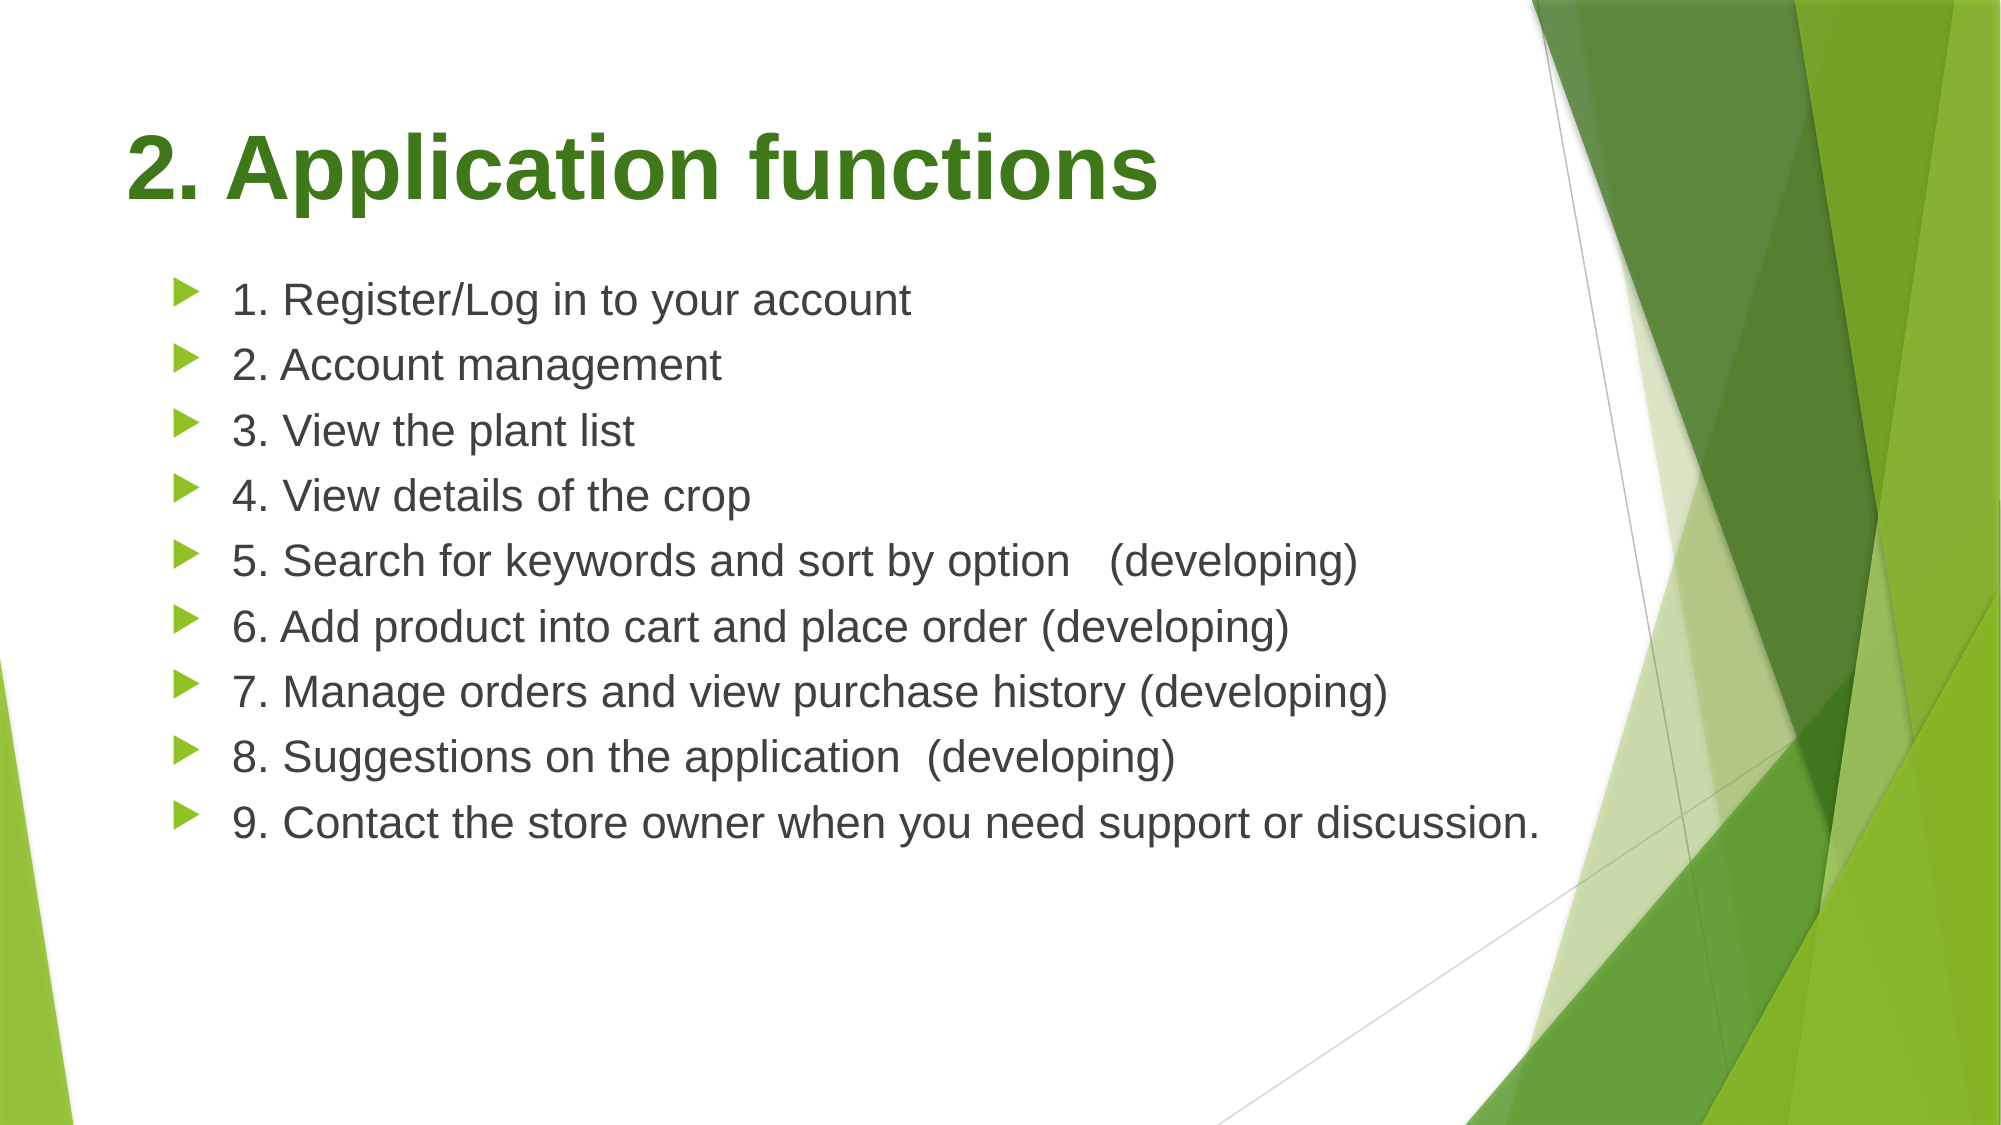

# 2. Application functions
1. Register/Log in to your account
2. Account management
3. View the plant list
4. View details of the crop
5. Search for keywords and sort by option   (developing)
6. Add product into cart and place order (developing)
7. Manage orders and view purchase history (developing)
8. Suggestions on the application  (developing)
9. Contact the store owner when you need support or discussion.